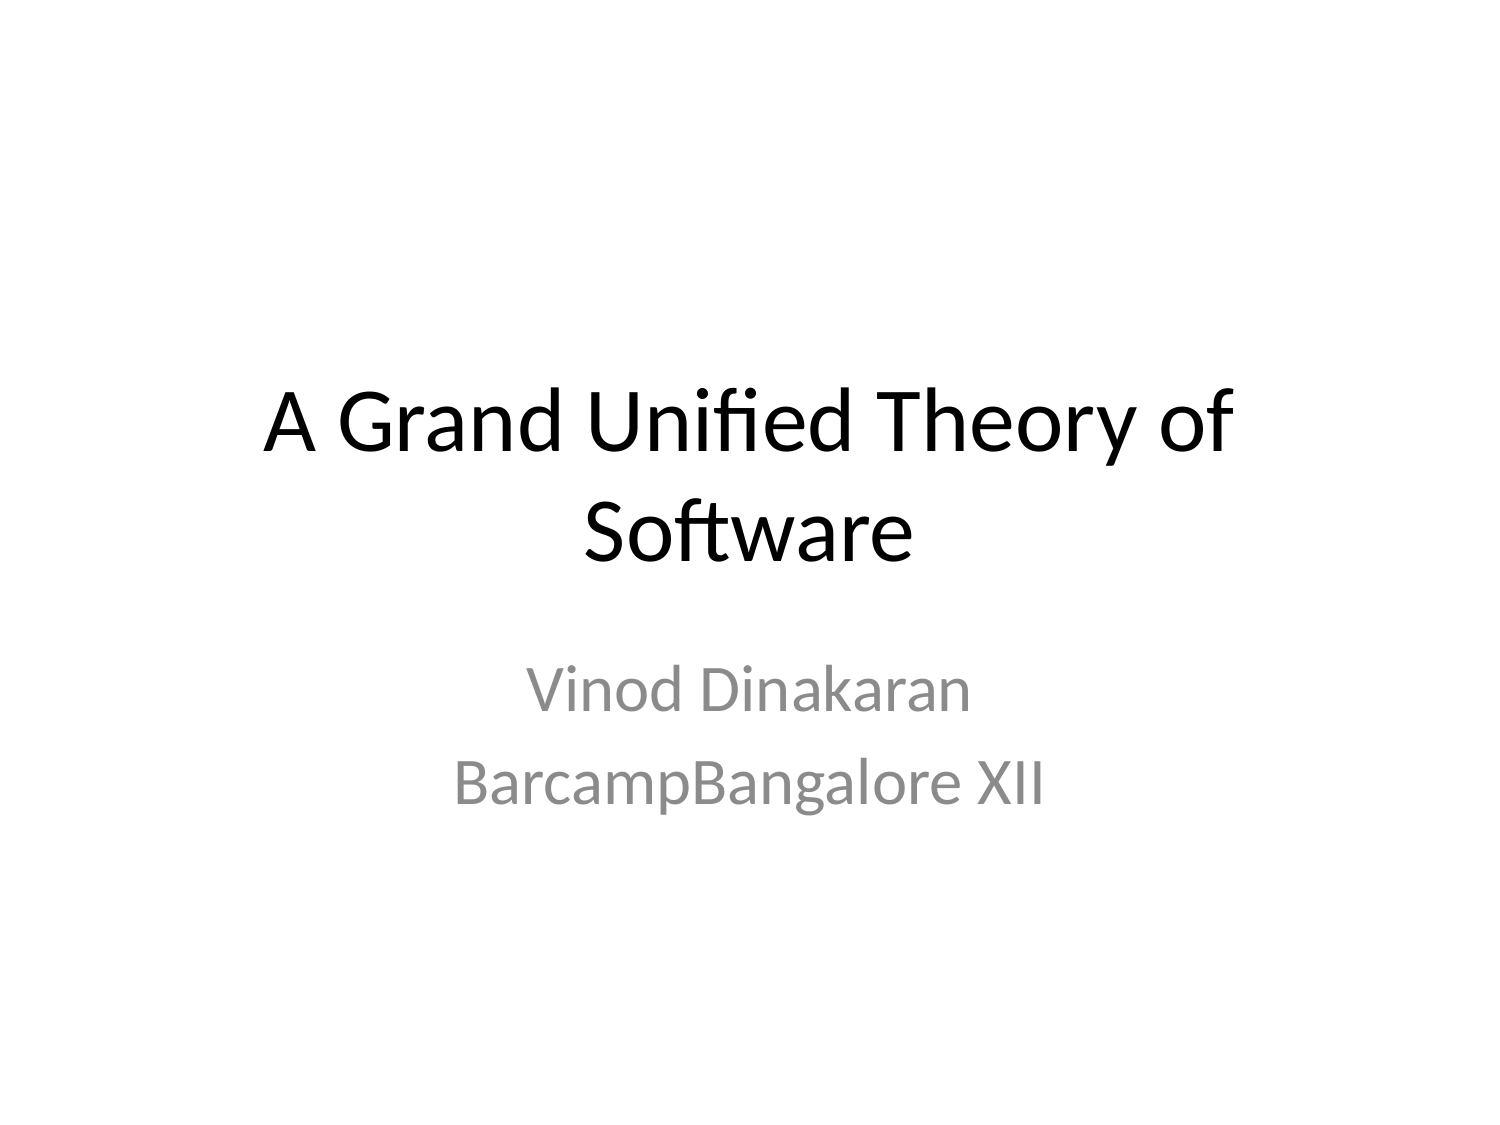

# A Grand Unified Theory of Software
Vinod Dinakaran
BarcampBangalore XII